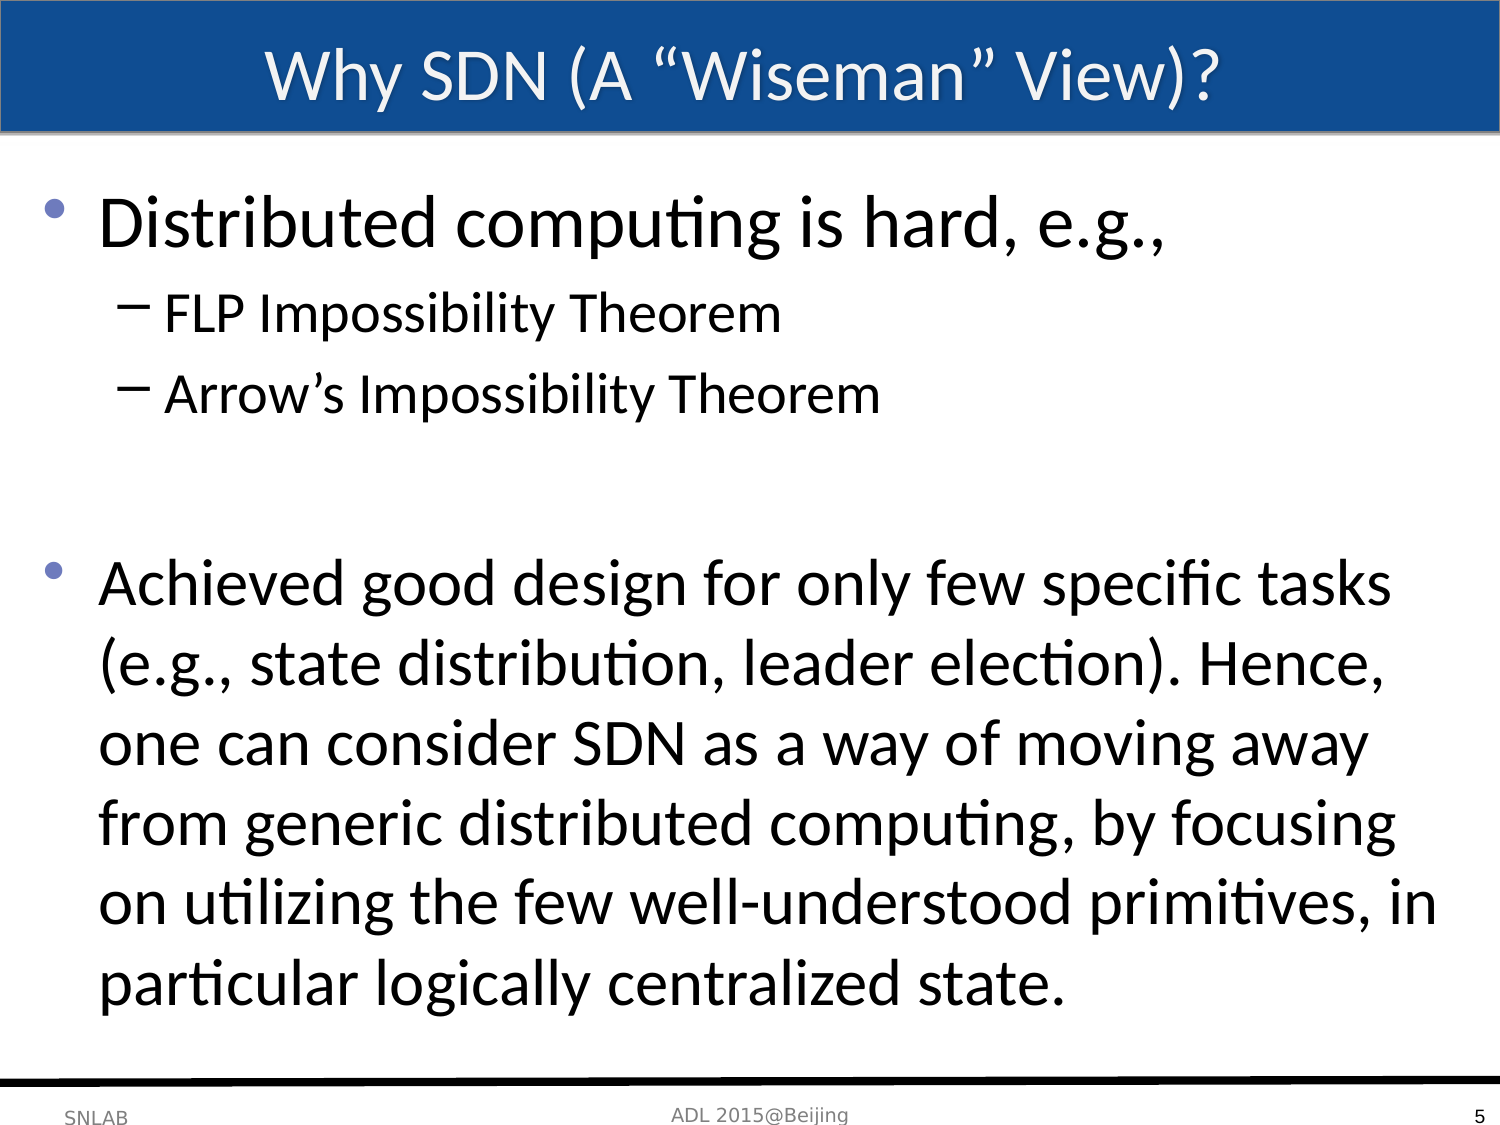

# Why SDN (A “Wiseman” View)?
Distributed computing is hard, e.g.,
FLP Impossibility Theorem
Arrow’s Impossibility Theorem

Achieved good design for only few specific tasks (e.g., state distribution, leader election). Hence, one can consider SDN as a way of moving away from generic distributed computing, by focusing on utilizing the few well-understood primitives, in particular logically centralized state.
5